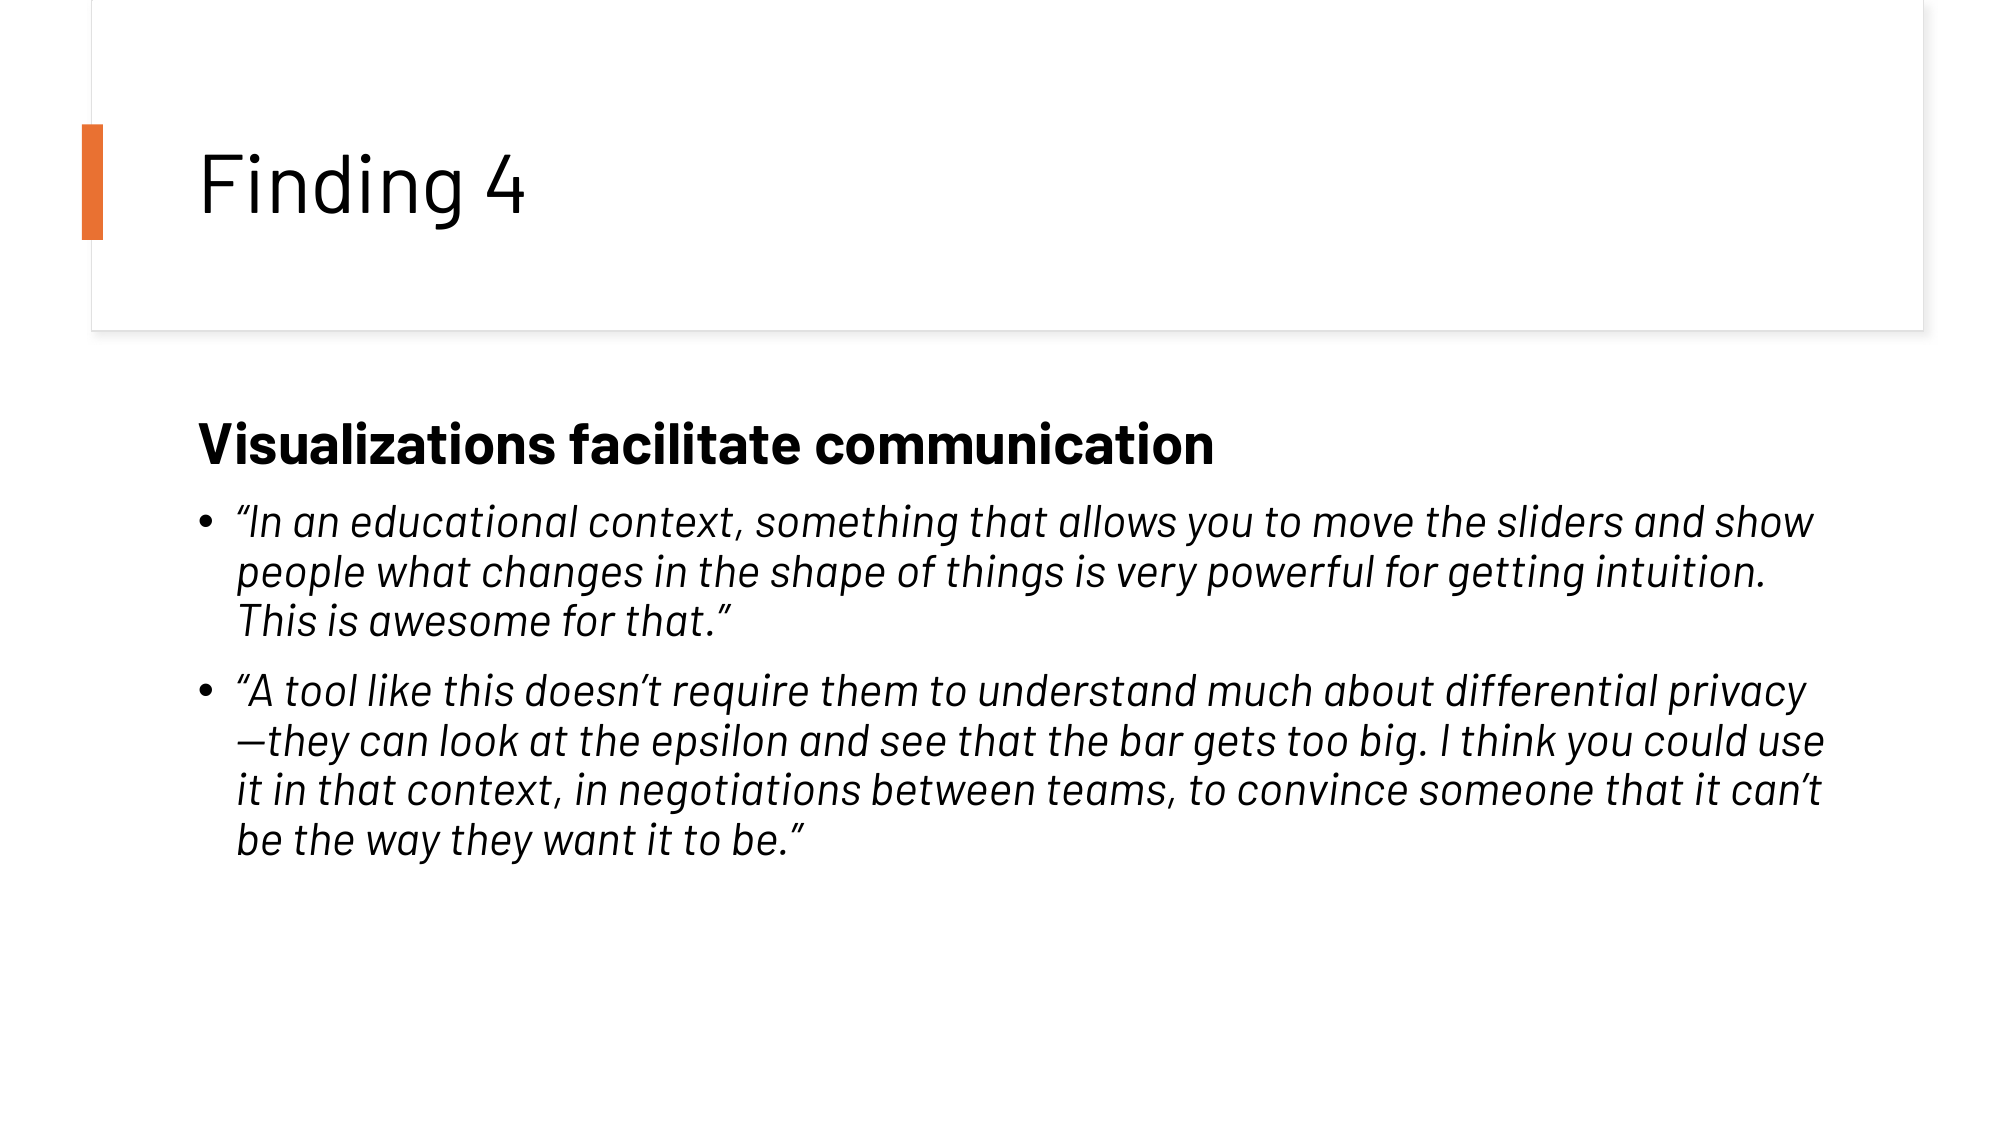

# Finding 4

Visualizations facilitate communication
“In an educational context, something that allows you to move the sliders and show people what changes in the shape of things is very powerful for getting intuition. This is awesome for that.”
“A tool like this doesn’t require them to understand much about differential privacy—they can look at the epsilon and see that the bar gets too big. I think you could use it in that context, in negotiations between teams, to convince someone that it can’t be the way they want it to be.”

22